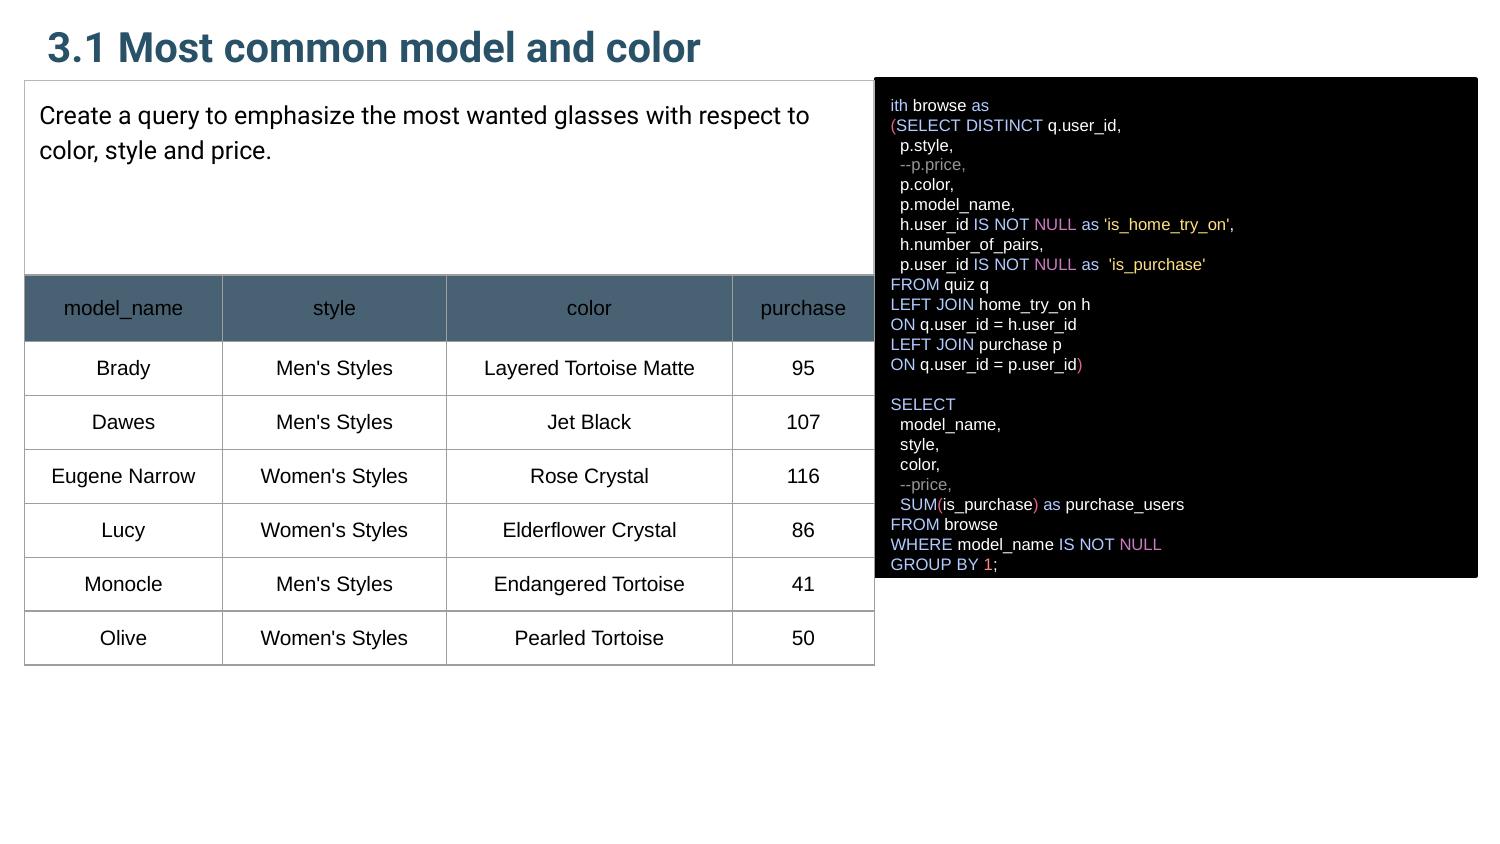

3.1 Most common model and color
ith browse as
(SELECT DISTINCT q.user_id,
  p.style,
  --p.price,
  p.color,
  p.model_name,
  h.user_id IS NOT NULL as 'is_home_try_on',
  h.number_of_pairs,
  p.user_id IS NOT NULL as  'is_purchase'
FROM quiz q
LEFT JOIN home_try_on h
ON q.user_id = h.user_id
LEFT JOIN purchase p
ON q.user_id = p.user_id)
SELECT
  model_name,
  style,
  color,
  --price,
  SUM(is_purchase) as purchase_users
FROM browse
WHERE model_name IS NOT NULL
GROUP BY 1;
Create a query to emphasize the most wanted glasses with respect to color, style and price.

| model\_name | style | color | purchase |
| --- | --- | --- | --- |
| Brady | Men's Styles | Layered Tortoise Matte | 95 |
| Dawes | Men's Styles | Jet Black | 107 |
| Eugene Narrow | Women's Styles | Rose Crystal | 116 |
| Lucy | Women's Styles | Elderflower Crystal | 86 |
| Monocle | Men's Styles | Endangered Tortoise | 41 |
| Olive | Women's Styles | Pearled Tortoise | 50 |